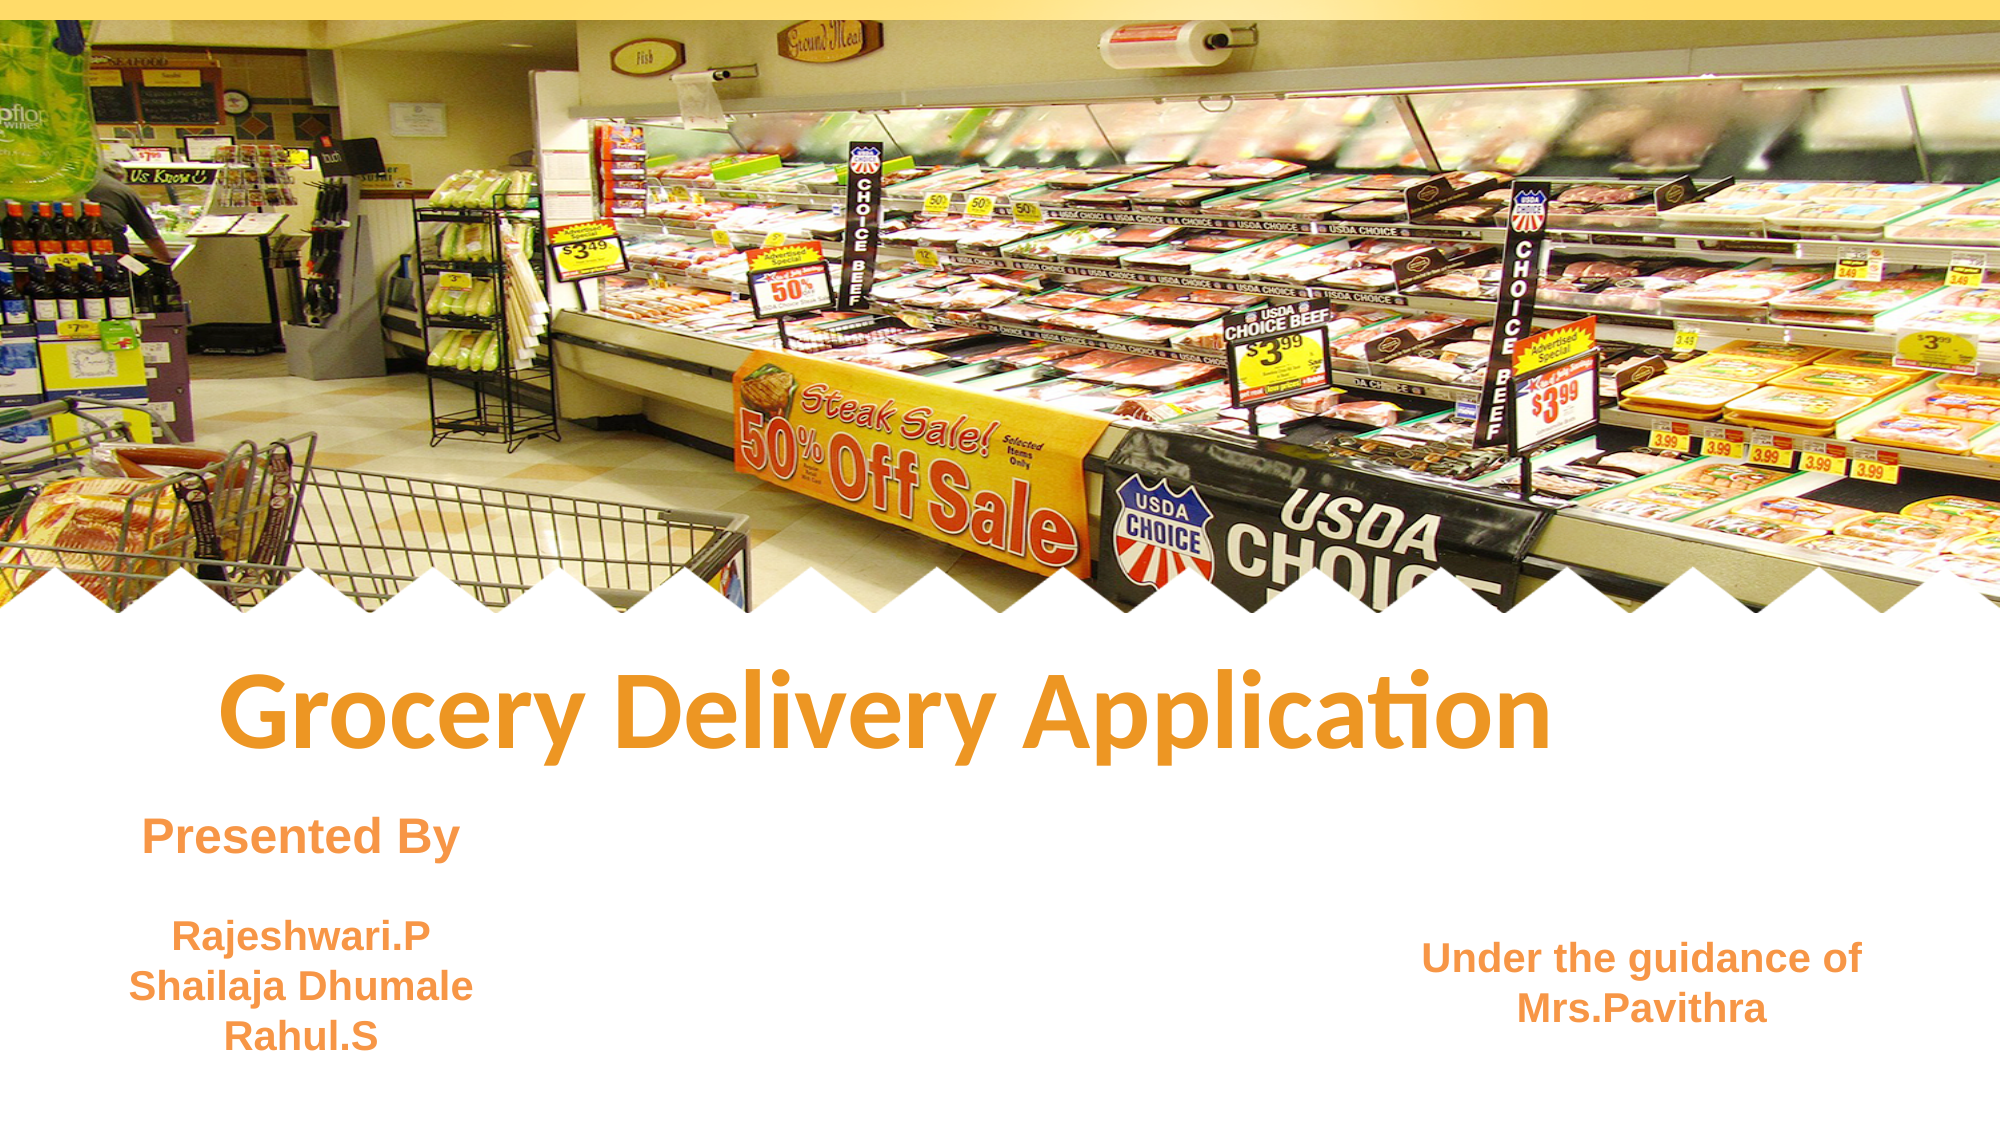

# Grocery Delivery Application
Presented By

Rajeshwari.P
Shailaja Dhumale
Rahul.S

Under the guidance of
Mrs.Pavithra